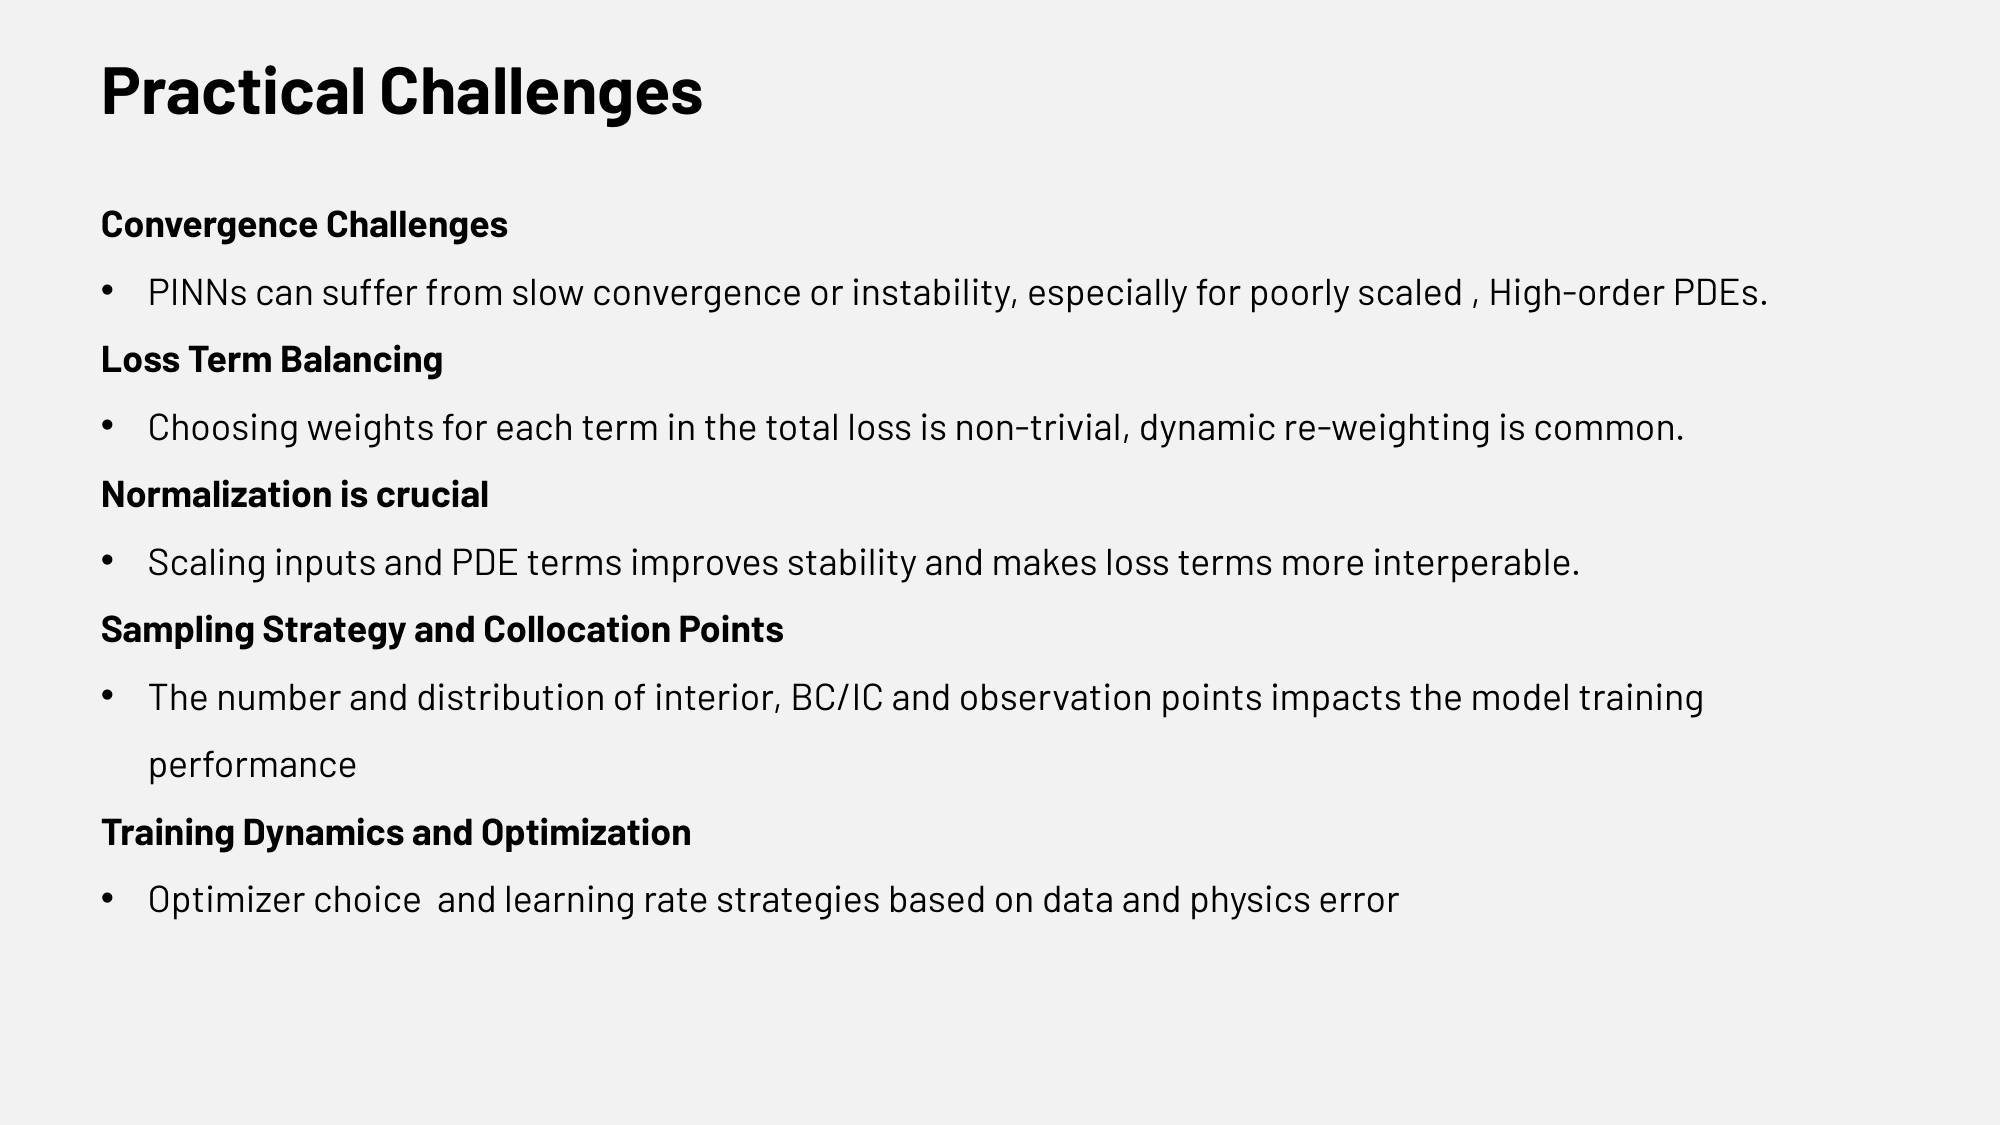

# Practical Challenges
Convergence Challenges
PINNs can suffer from slow convergence or instability, especially for poorly scaled , High-order PDEs.
Loss Term Balancing
Choosing weights for each term in the total loss is non-trivial, dynamic re-weighting is common.
Normalization is crucial
Scaling inputs and PDE terms improves stability and makes loss terms more interperable.
Sampling Strategy and Collocation Points
The number and distribution of interior, BC/IC and observation points impacts the model training performance
Training Dynamics and Optimization
Optimizer choice  and learning rate strategies based on data and physics error